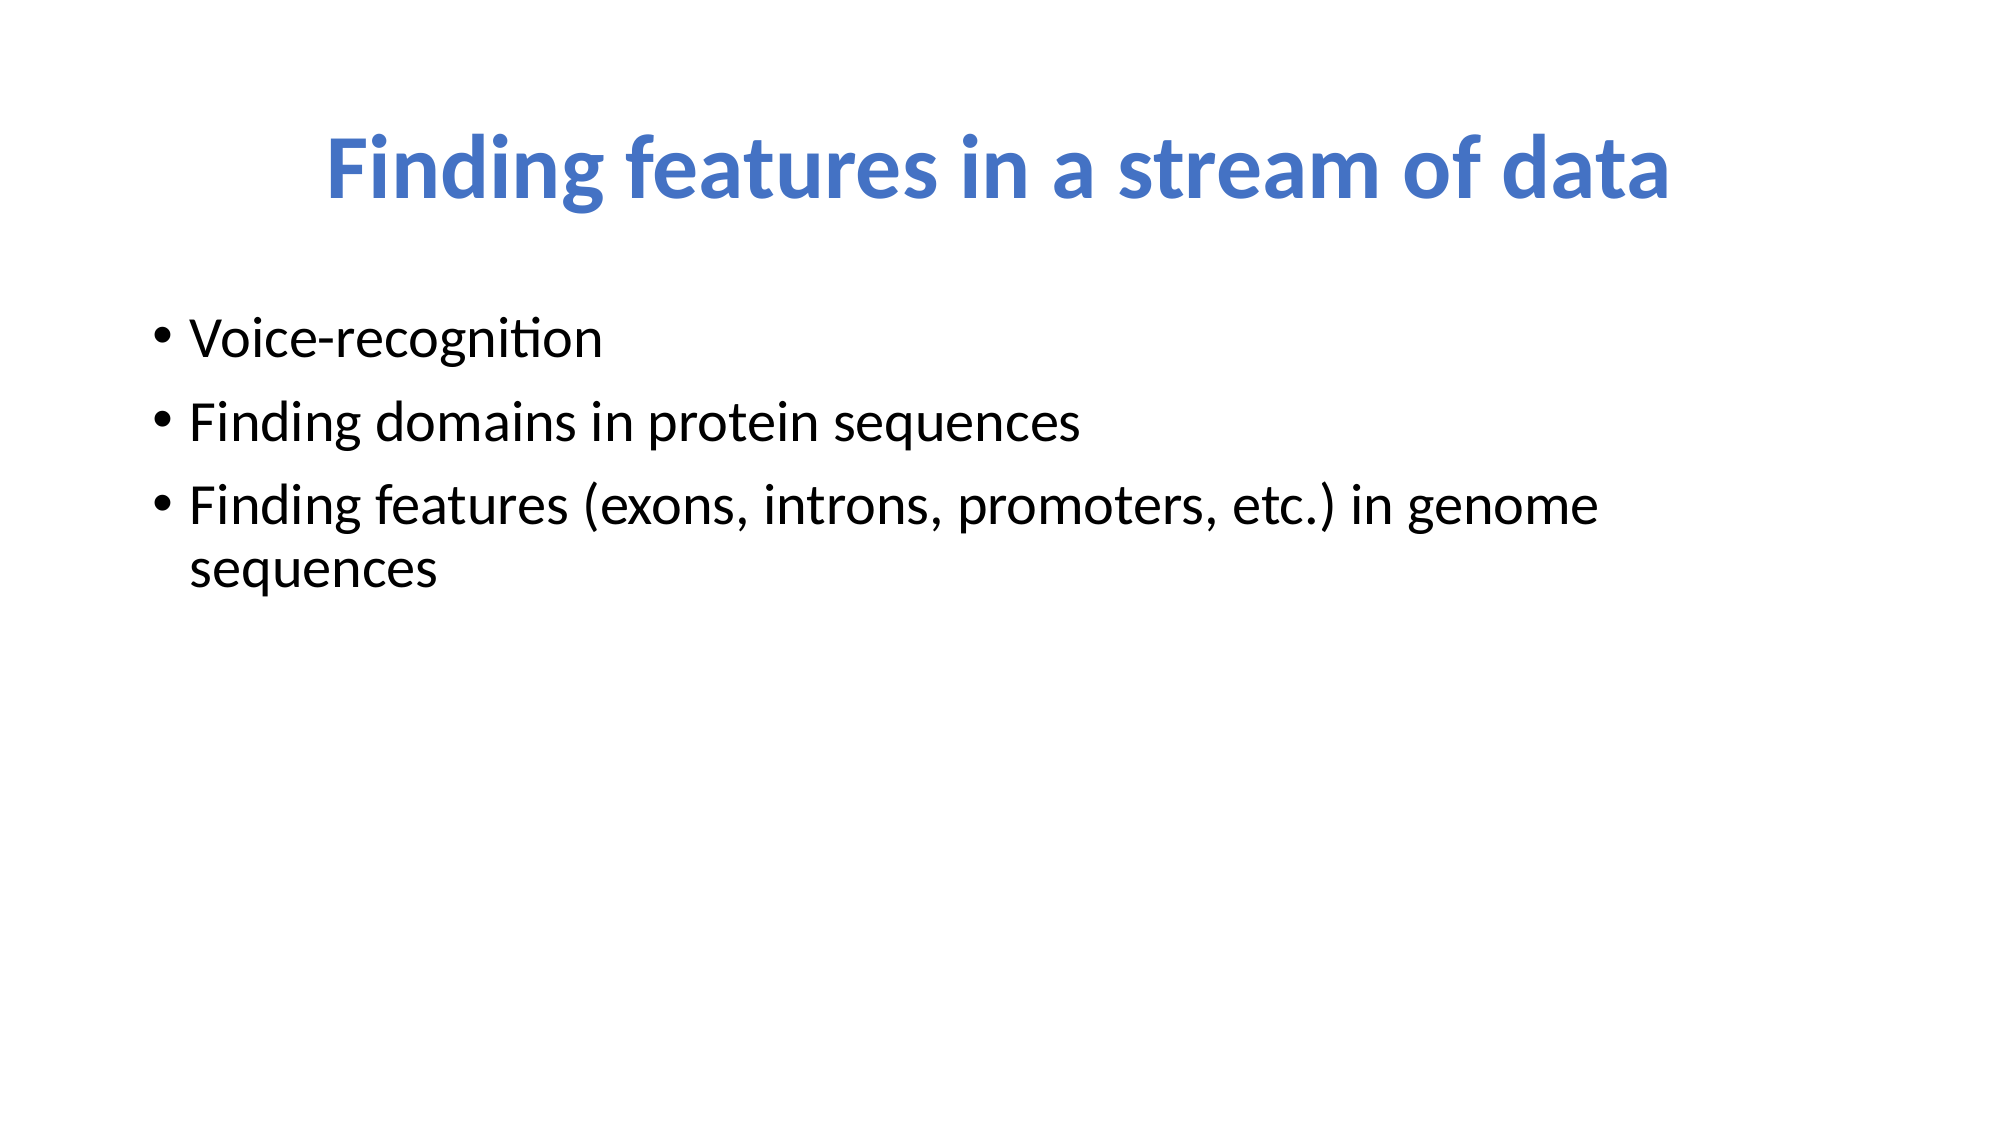

# Finding features in a stream of data
Voice-recognition
Finding domains in protein sequences
Finding features (exons, introns, promoters, etc.) in genome sequences